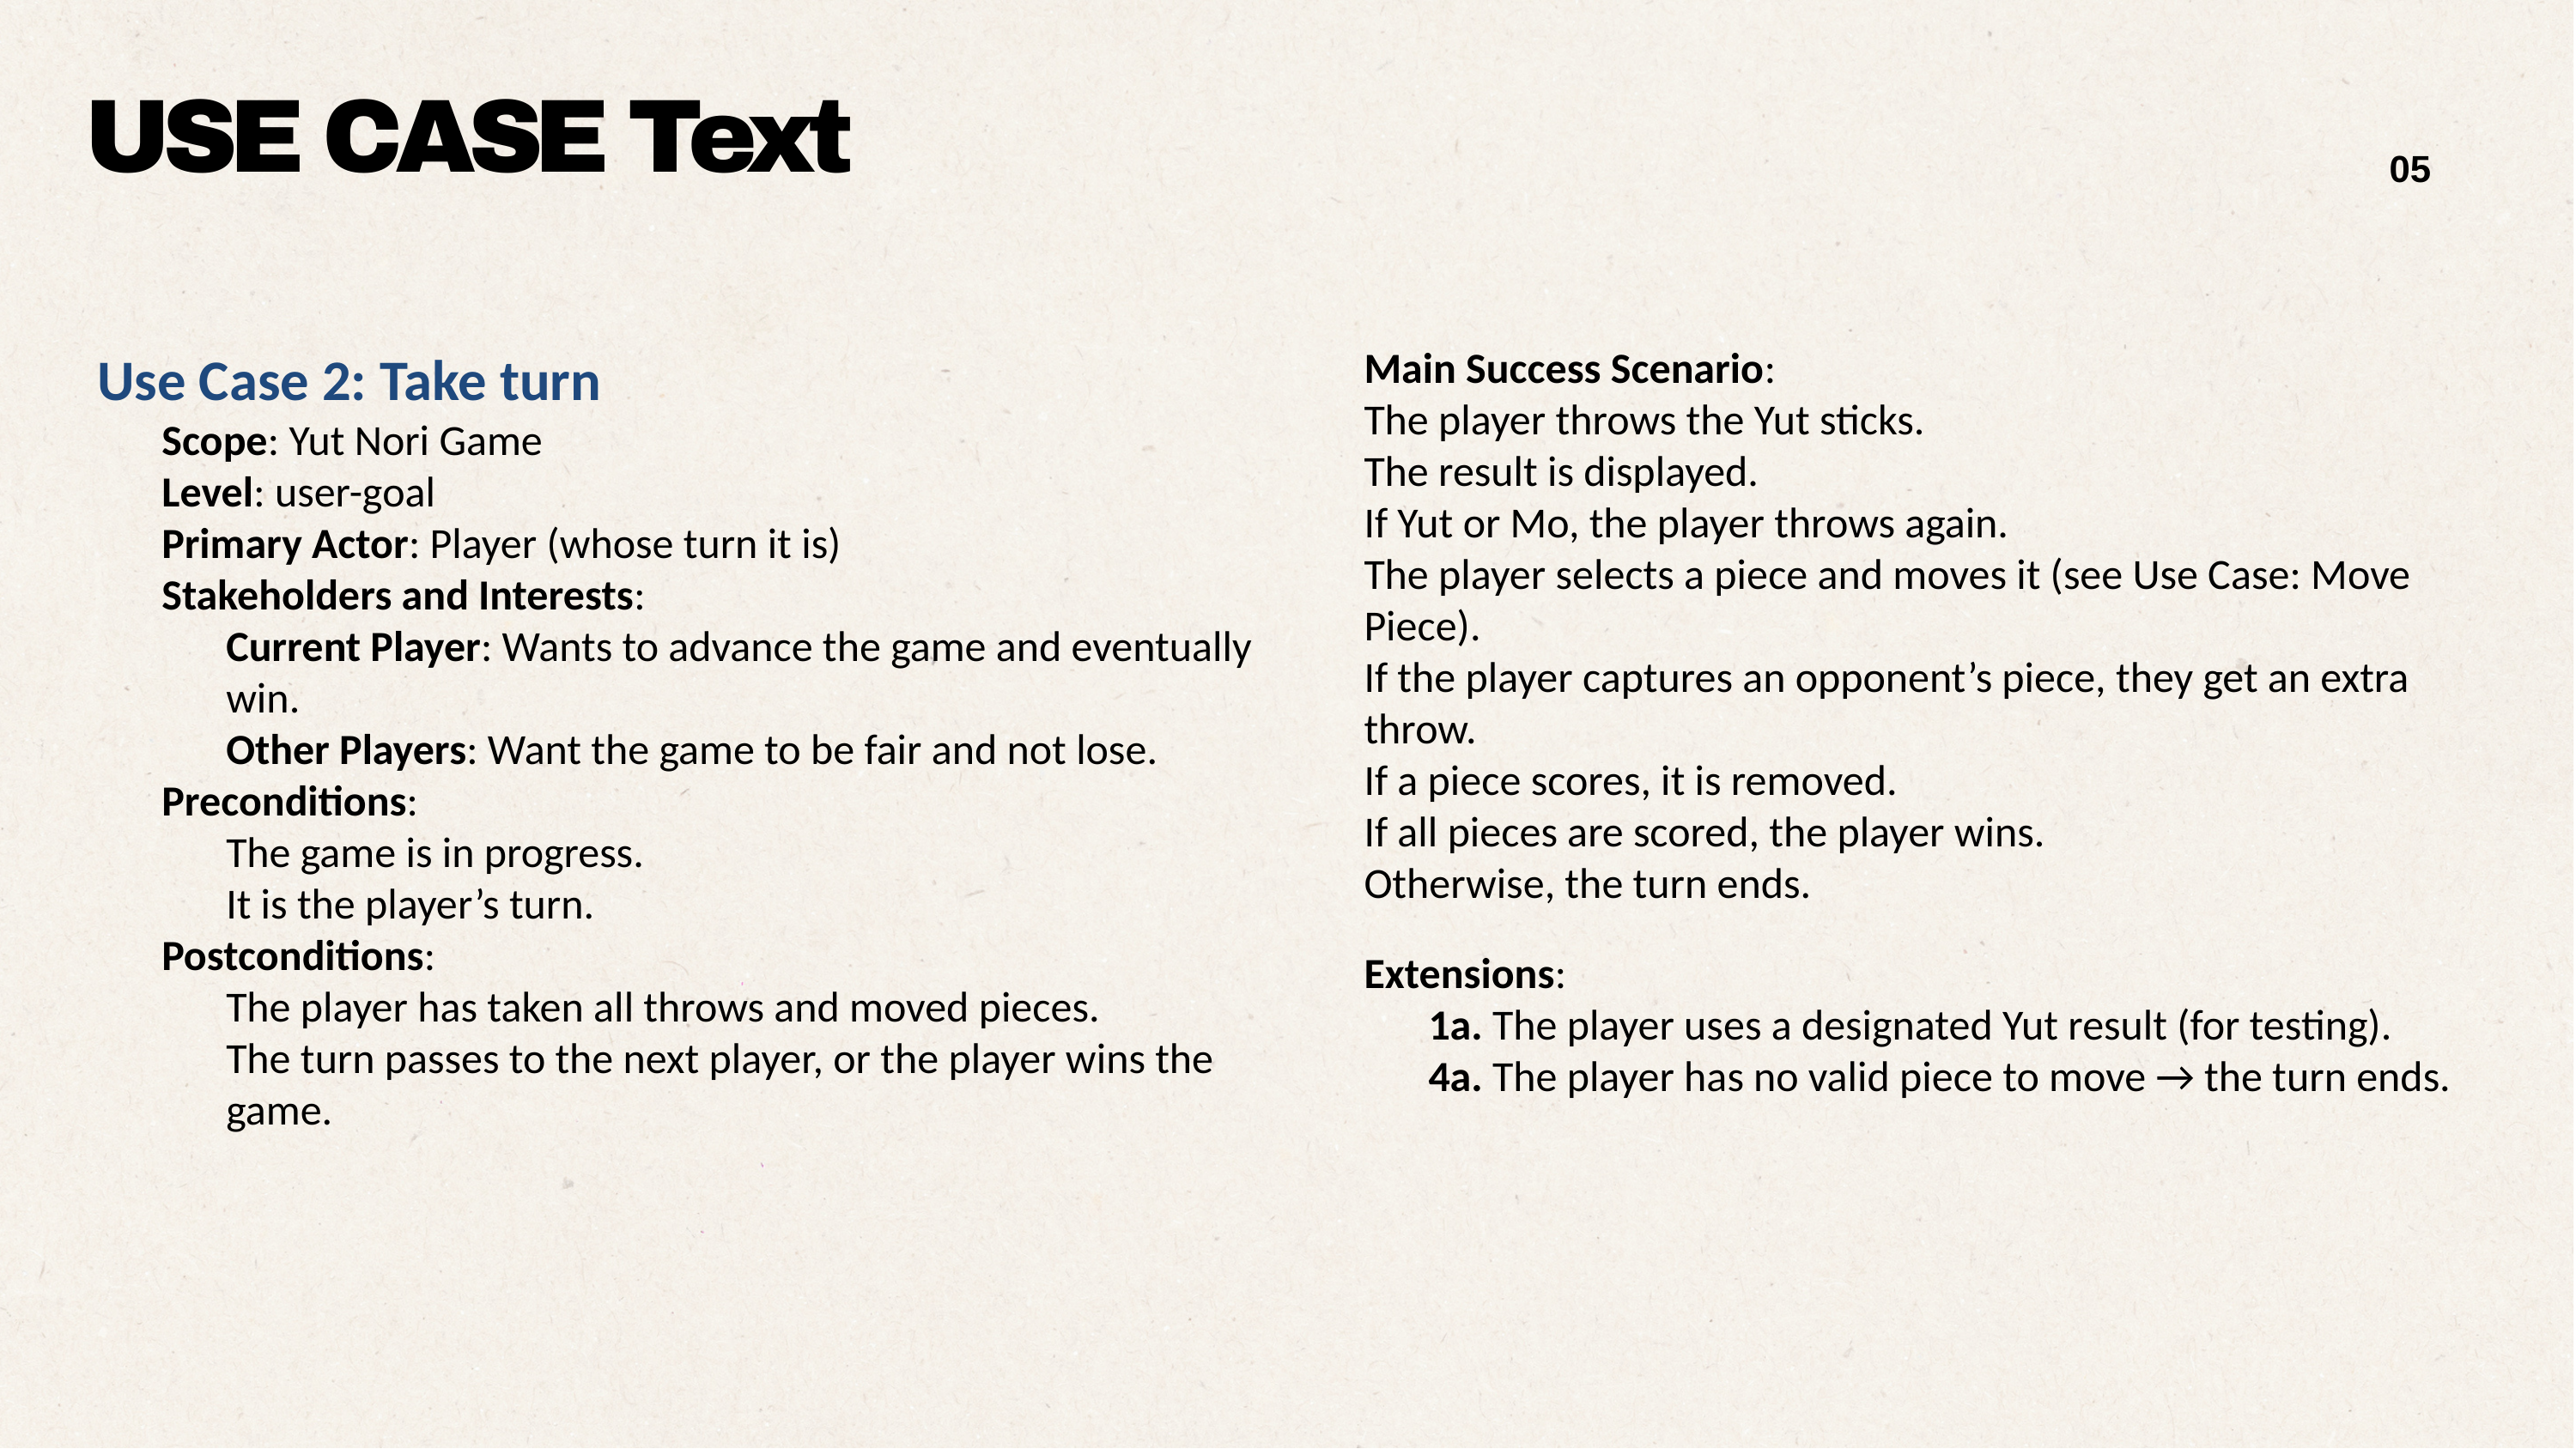

USE CASE Text
05
Main Success Scenario:
The player throws the Yut sticks.
The result is displayed.
If Yut or Mo, the player throws again.
The player selects a piece and moves it (see Use Case: Move Piece).
If the player captures an opponent’s piece, they get an extra throw.
If a piece scores, it is removed.
If all pieces are scored, the player wins.
Otherwise, the turn ends.

Extensions:
1a. The player uses a designated Yut result (for testing).
4a. The player has no valid piece to move → the turn ends.
Use Case 2: Take turn
Scope: Yut Nori Game
Level: user-goal
Primary Actor: Player (whose turn it is)
Stakeholders and Interests:
Current Player: Wants to advance the game and eventually win.
Other Players: Want the game to be fair and not lose.
Preconditions:
The game is in progress.
It is the player’s turn.
Postconditions:
The player has taken all throws and moved pieces.
The turn passes to the next player, or the player wins the game.